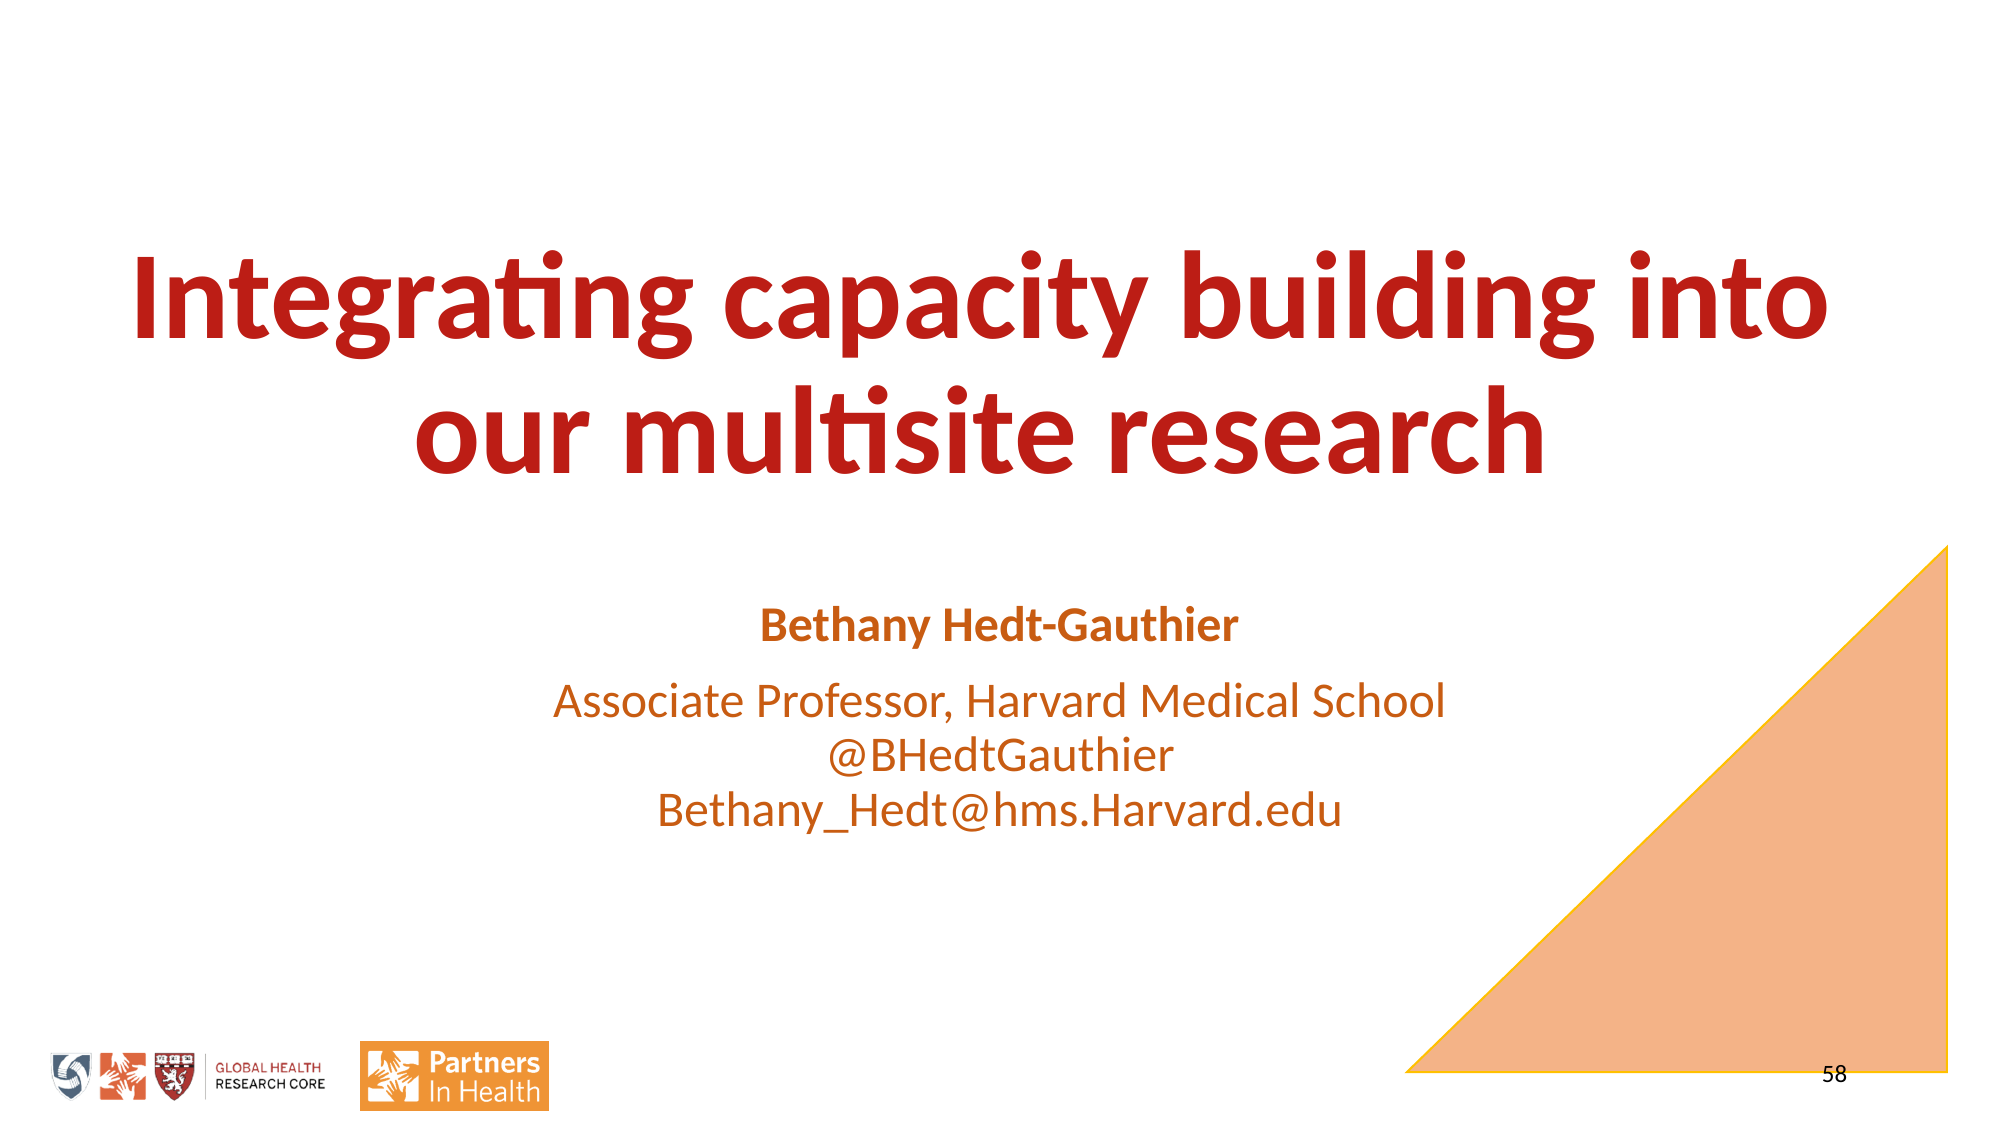

# Integrating capacity building into our multisite research
Bethany Hedt-Gauthier

Associate Professor, Harvard Medical School
@BHedtGauthier
Bethany_Hedt@hms.Harvard.edu

58